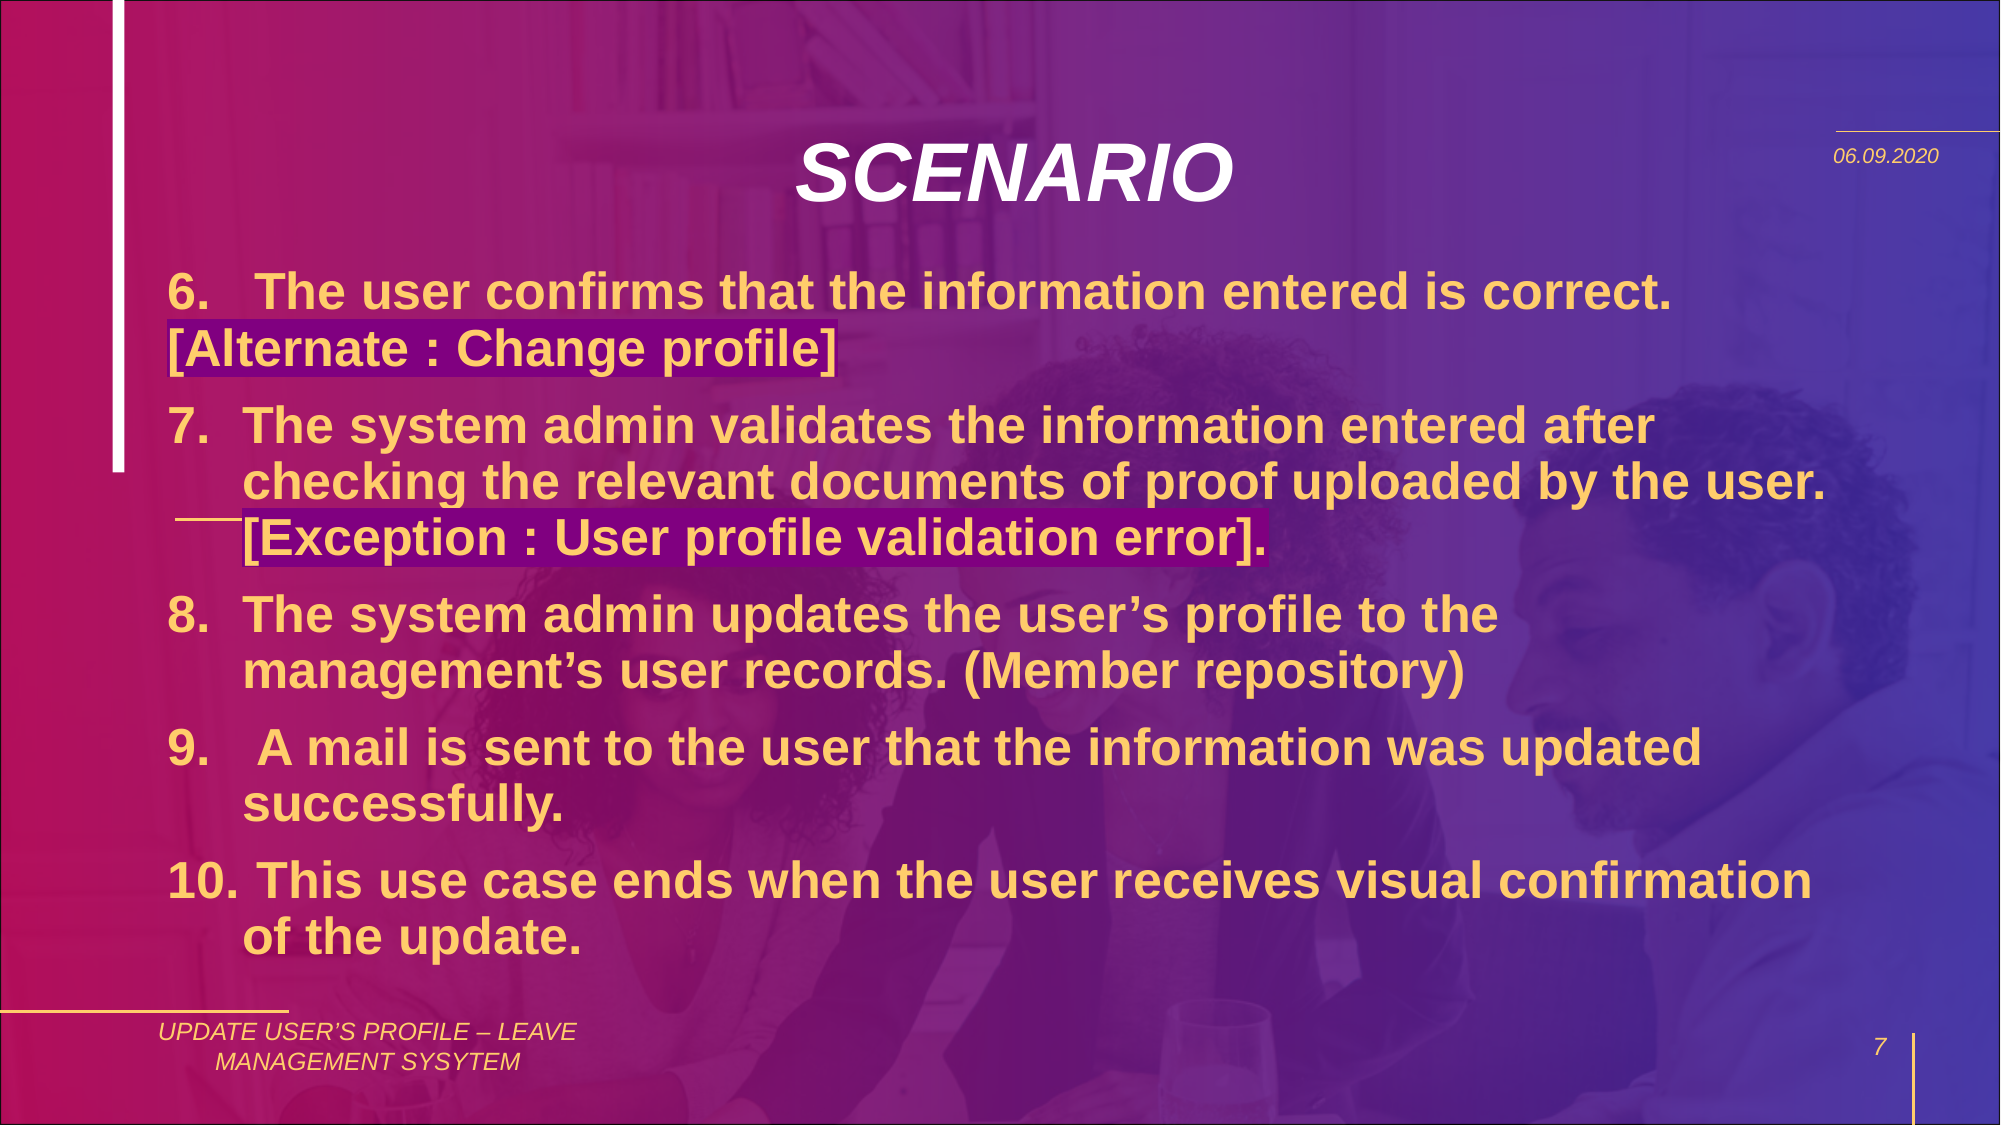

# SCENARIO
06.09.2020
6.   The user confirms that the information entered is correct. [Alternate : Change profile]
The system admin validates the information entered after checking the relevant documents of proof uploaded by the user. [Exception : User profile validation error].
The system admin updates the user’s profile to the management’s user records. (Member repository)
 A mail is sent to the user that the information was updated successfully.
 This use case ends when the user receives visual confirmation of the update.
UPDATE USER’S PROFILE – LEAVE MANAGEMENT SYSYTEM
7